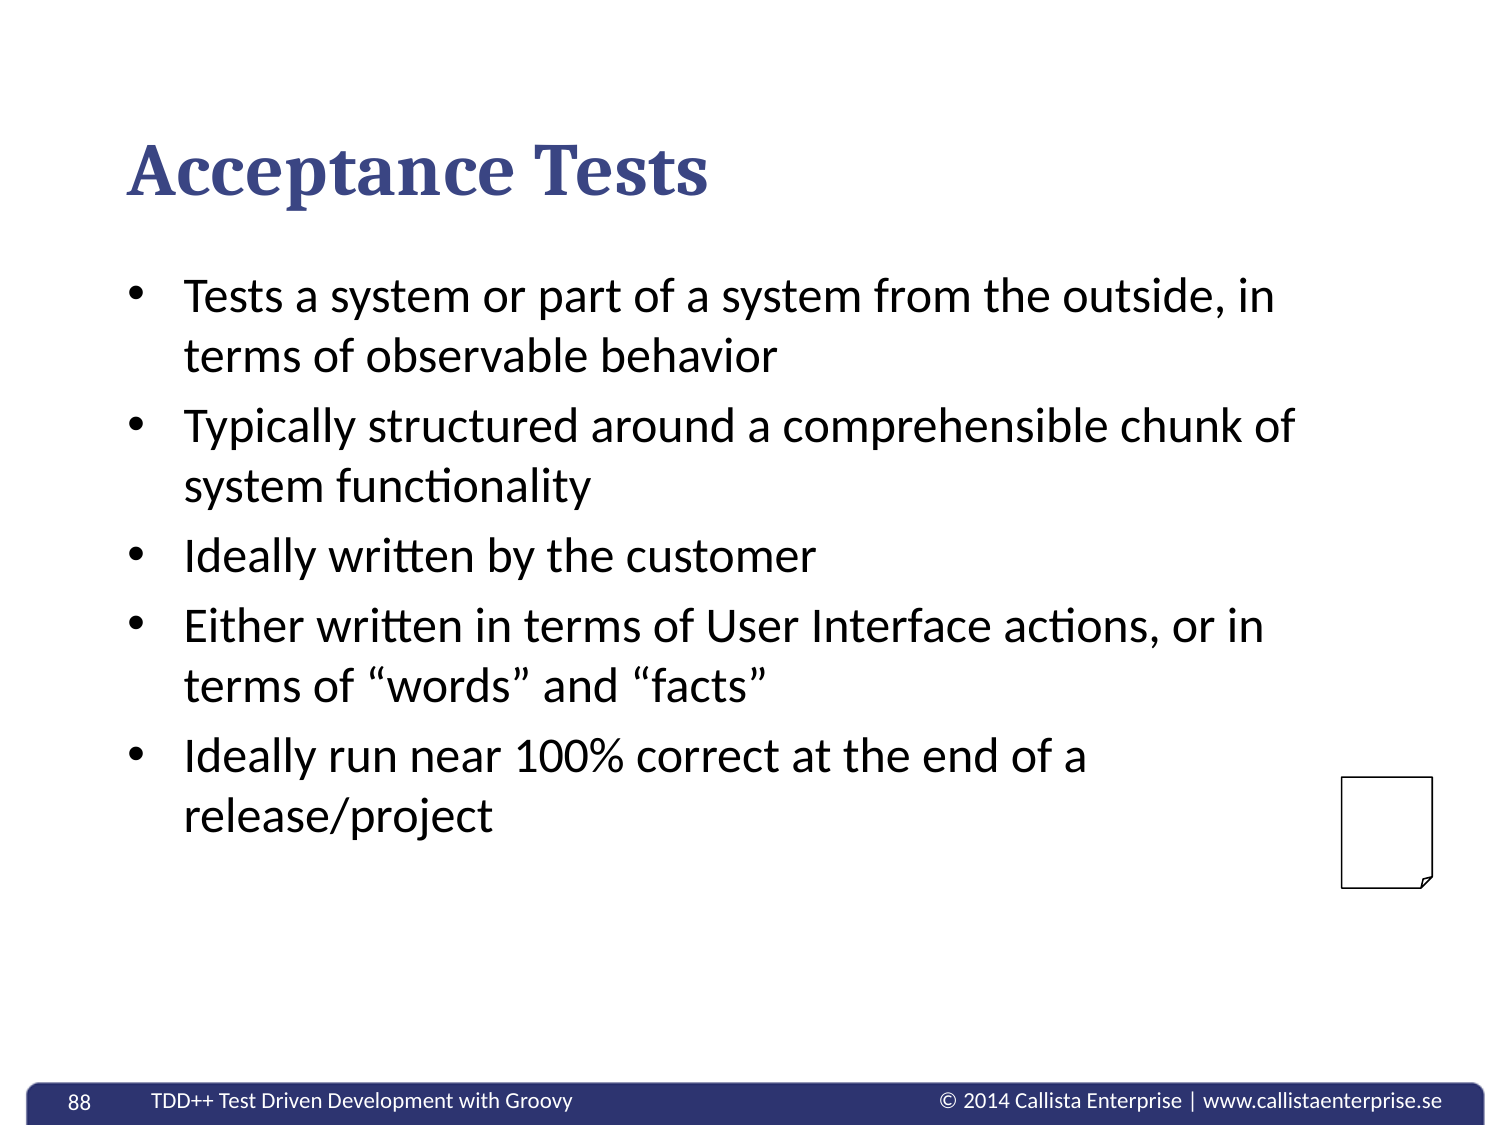

# Acceptance Tests
Tests a system or part of a system from the outside, in terms of observable behavior
Typically structured around a comprehensible chunk of system functionality
Ideally written by the customer
Either written in terms of User Interface actions, or in terms of “words” and “facts”
Ideally run near 100% correct at the end of a release/project